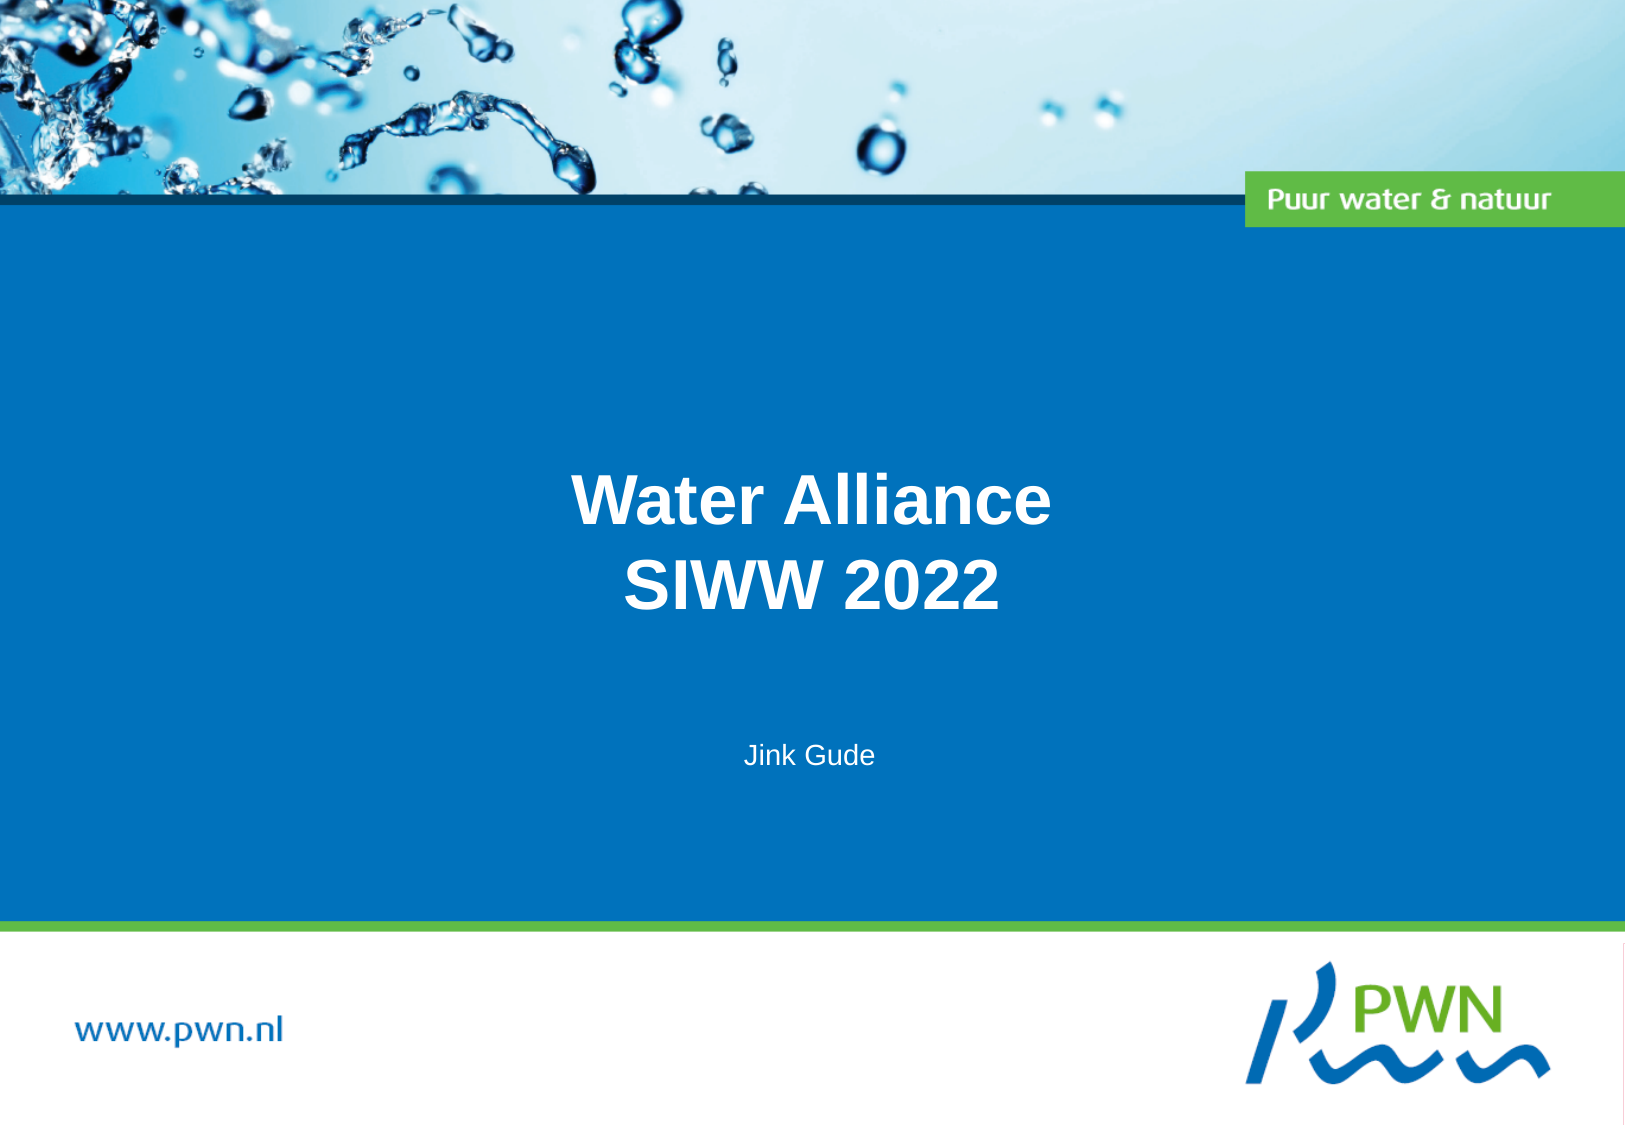

# Water Alliance SIWW 2022
Jink Gude